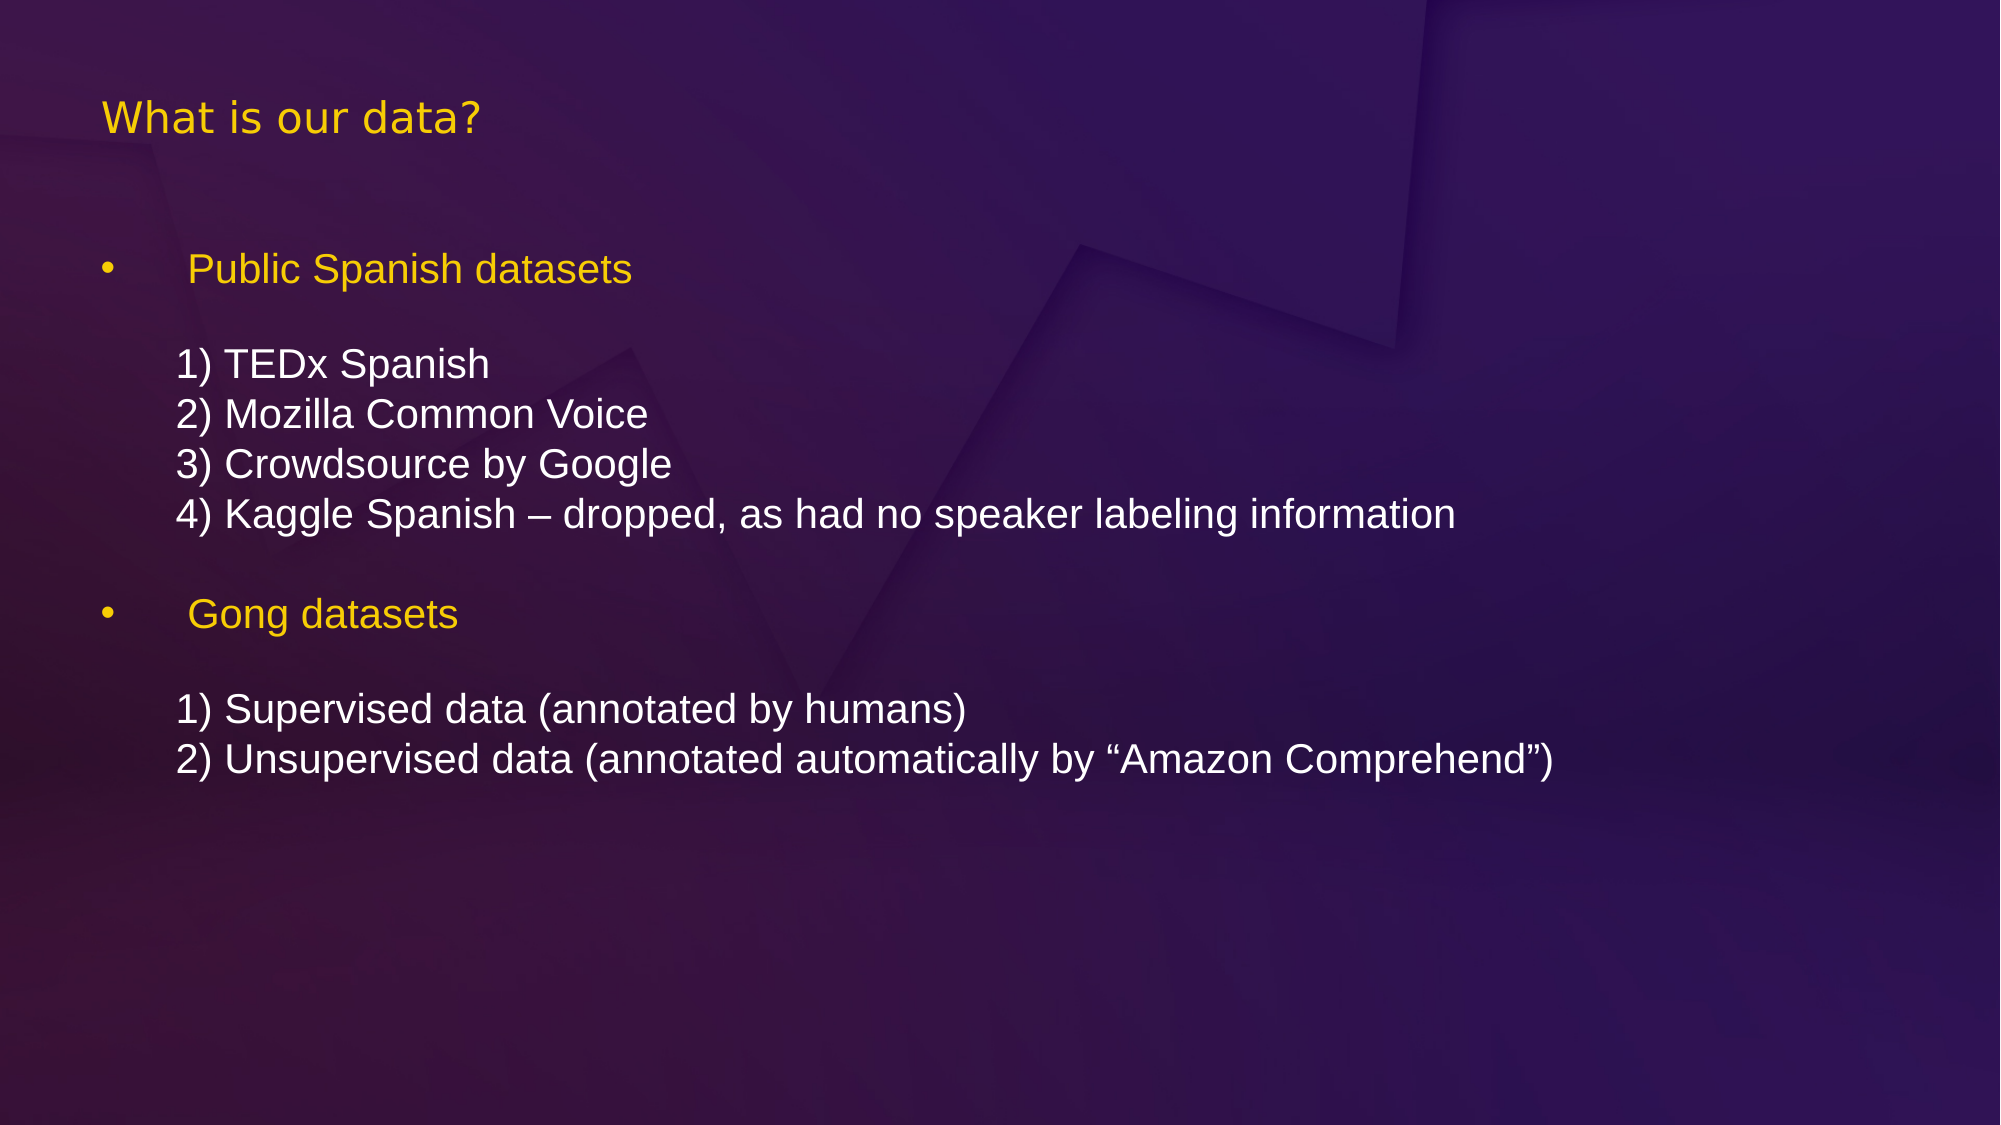

# What is our data?
 Public Spanish datasets
1) TEDx Spanish
2) Mozilla Common Voice
3) Crowdsource by Google
4) Kaggle Spanish – dropped, as had no speaker labeling information
 Gong datasets
1) Supervised data (annotated by humans)
2) Unsupervised data (annotated automatically by “Amazon Comprehend”)